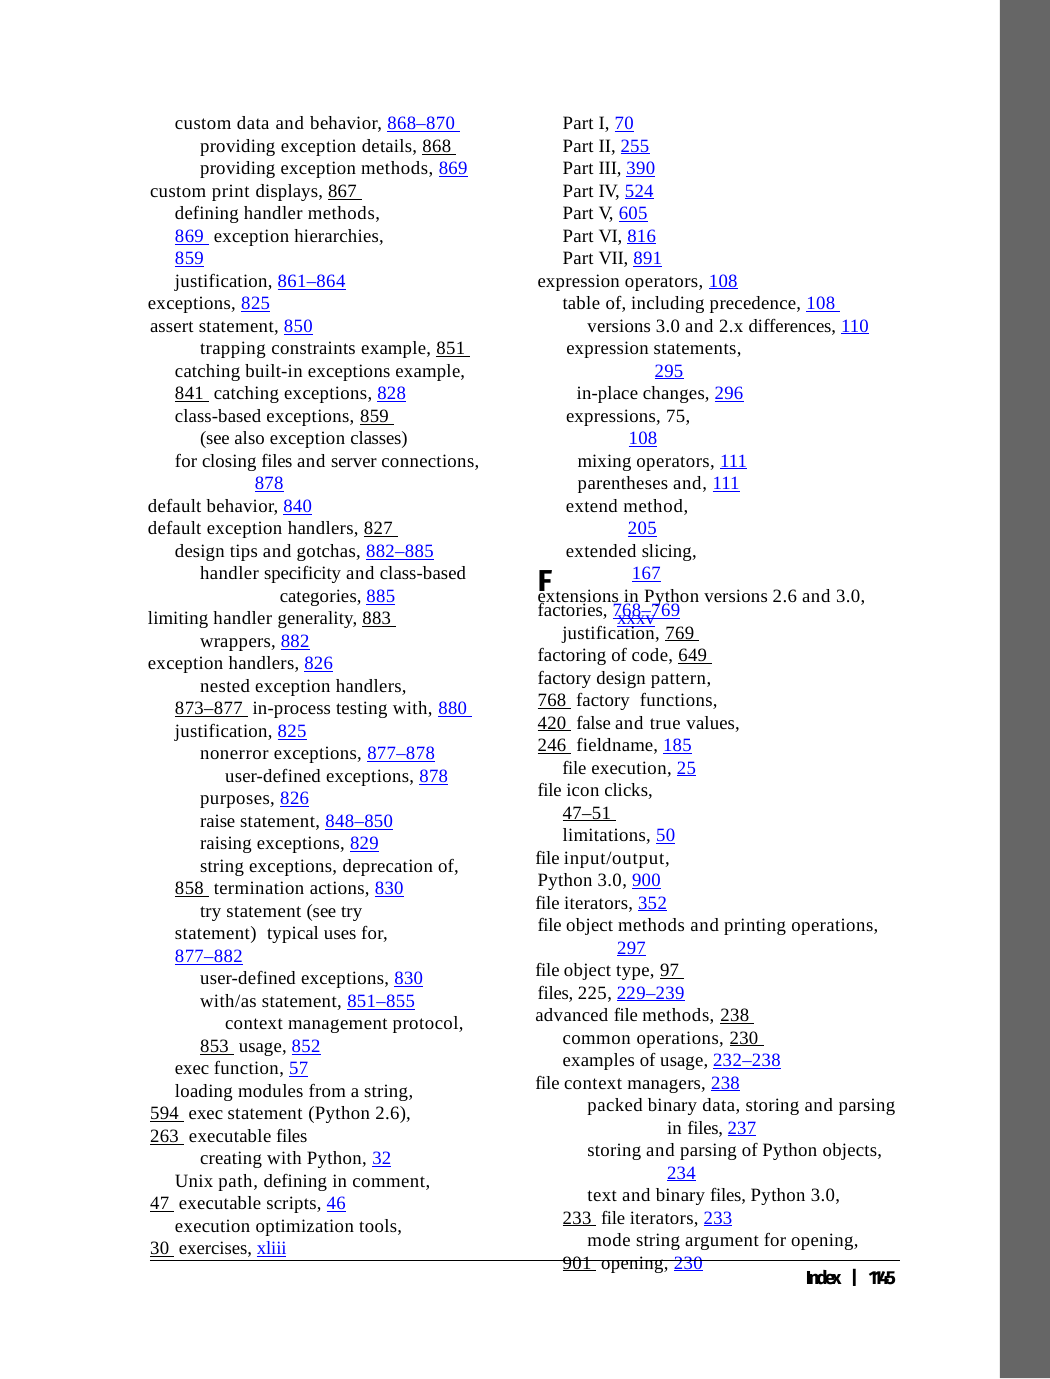

custom data and behavior, 868–870  providing exception details, 868  providing exception methods, 869
custom print displays, 867  defining handler methods, 869  exception hierarchies, 859
justification, 861–864
exceptions, 825
assert statement, 850
trapping constraints example, 851  catching built-in exceptions example, 841  catching exceptions, 828
class-based exceptions, 859  (see also exception classes)
for closing files and server connections,  878
default behavior, 840
default exception handlers, 827  design tips and gotchas, 882–885
handler specificity and class-based  categories, 885
limiting handler generality, 883  wrappers, 882
exception handlers, 826
nested exception handlers, 873–877  in-process testing with, 880  justification, 825
nonerror exceptions, 877–878
user-defined exceptions, 878
purposes, 826
raise statement, 848–850
raising exceptions, 829
string exceptions, deprecation of, 858  termination actions, 830
try statement (see try statement)  typical uses for, 877–882
user-defined exceptions, 830
with/as statement, 851–855
context management protocol, 853  usage, 852
exec function, 57
loading modules from a string, 594  exec statement (Python 2.6), 263  executable files
creating with Python, 32
Unix path, defining in comment, 47  executable scripts, 46
execution optimization tools, 30  exercises, xliii
Part I, 70
Part II, 255
Part III, 390
Part IV, 524
Part V, 605
Part VI, 816
Part VII, 891
expression operators, 108
table of, including precedence, 108  versions 3.0 and 2.x differences, 110
expression statements, 295
in-place changes, 296
expressions, 75, 108
mixing operators, 111
parentheses and, 111
extend method, 205
extended slicing, 167
extensions in Python versions 2.6 and 3.0,  xxxv
F
factories, 768–769
justification, 769  factoring of code, 649  factory design pattern, 768  factory  functions, 420  false and true values, 246  fieldname, 185
file execution, 25
file icon clicks, 47–51  limitations, 50
file input/output, Python 3.0, 900
file iterators, 352
file object methods and printing operations,  297
file object type, 97  files, 225, 229–239
advanced file methods, 238  common operations, 230  examples of usage, 232–238
file context managers, 238
packed binary data, storing and parsing  in files, 237
storing and parsing of Python objects,  234
text and binary files, Python 3.0, 233  file iterators, 233
mode string argument for opening, 901  opening, 230

Index  | 1145